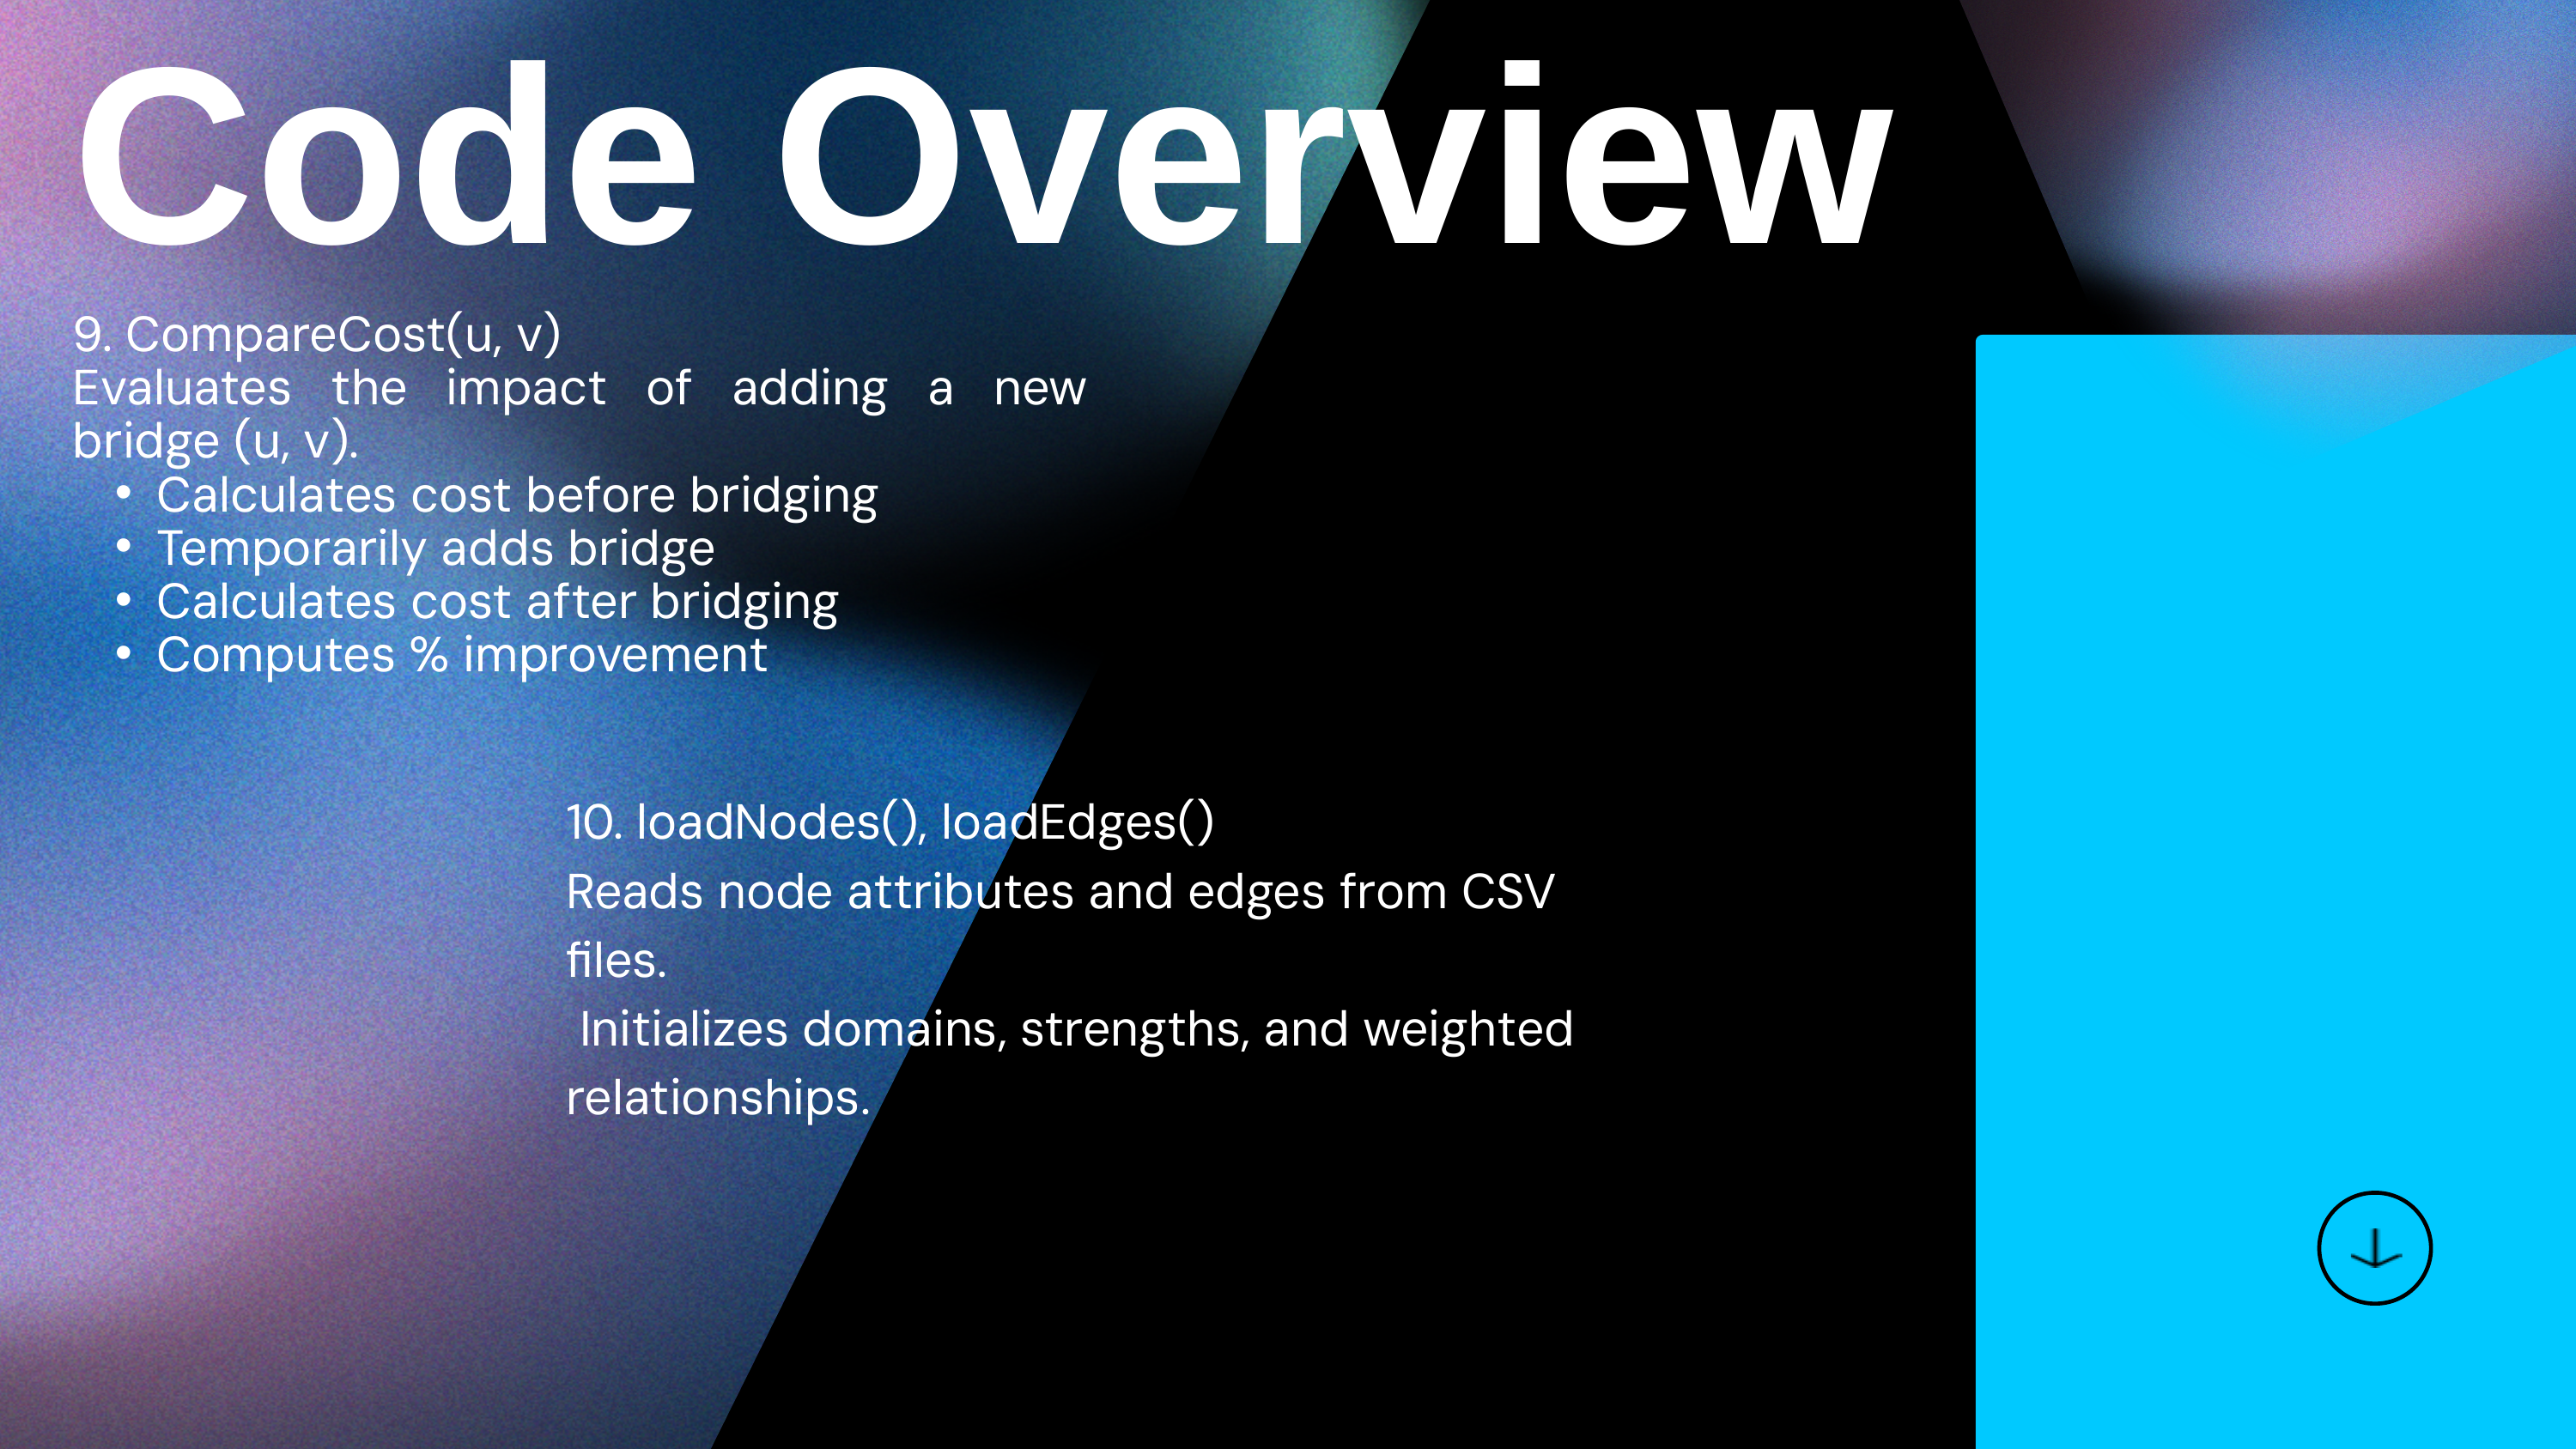

Code Overview
9. CompareCost(u, v)
Evaluates the impact of adding a new bridge (u, v).
Calculates cost before bridging
Temporarily adds bridge
Calculates cost after bridging
Computes % improvement

10. loadNodes(), loadEdges()
Reads node attributes and edges from CSV files.
 Initializes domains, strengths, and weighted relationships.